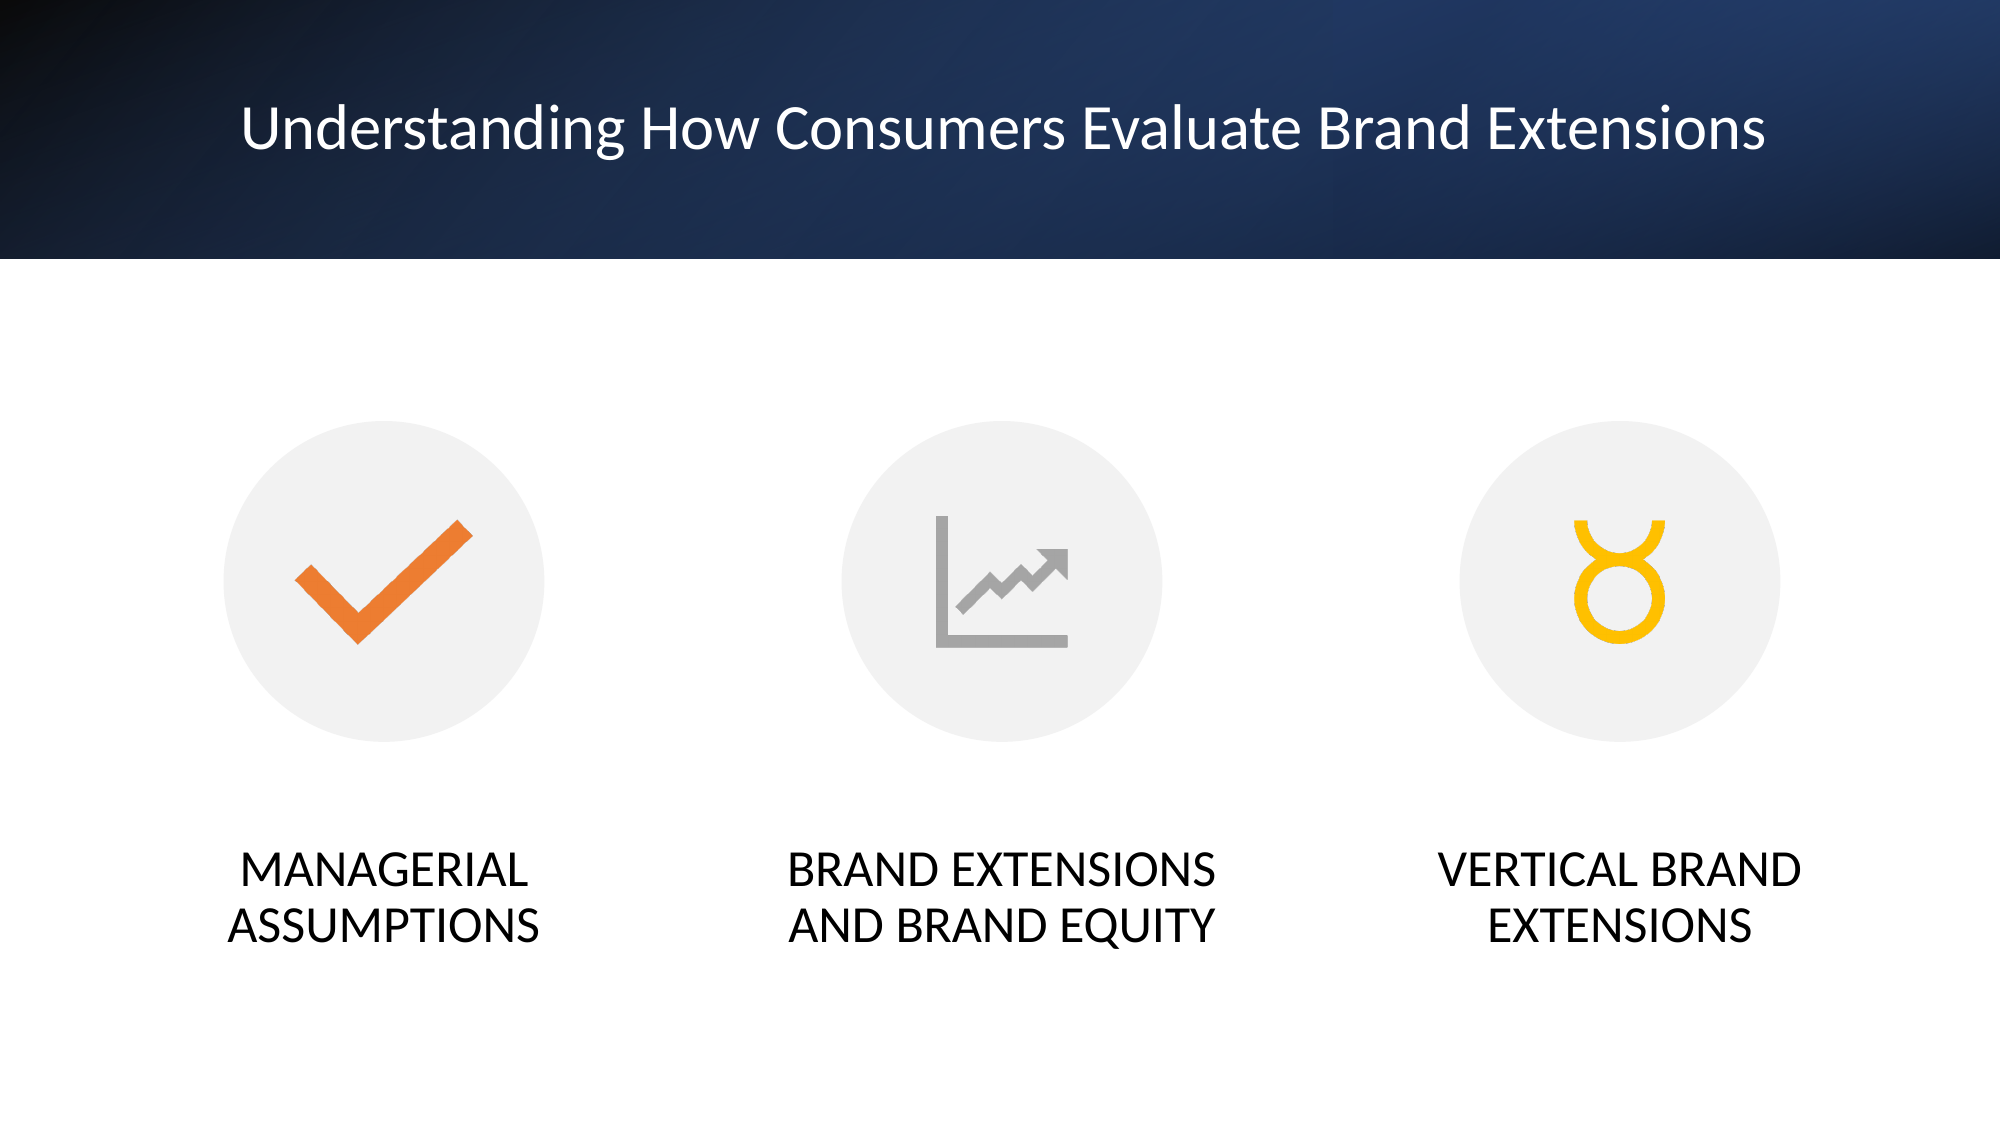

# Understanding How Consumers Evaluate Brand Extensions
Managerial Assumptions
Brand Extensions and Brand Equity
Vertical Brand Extensions